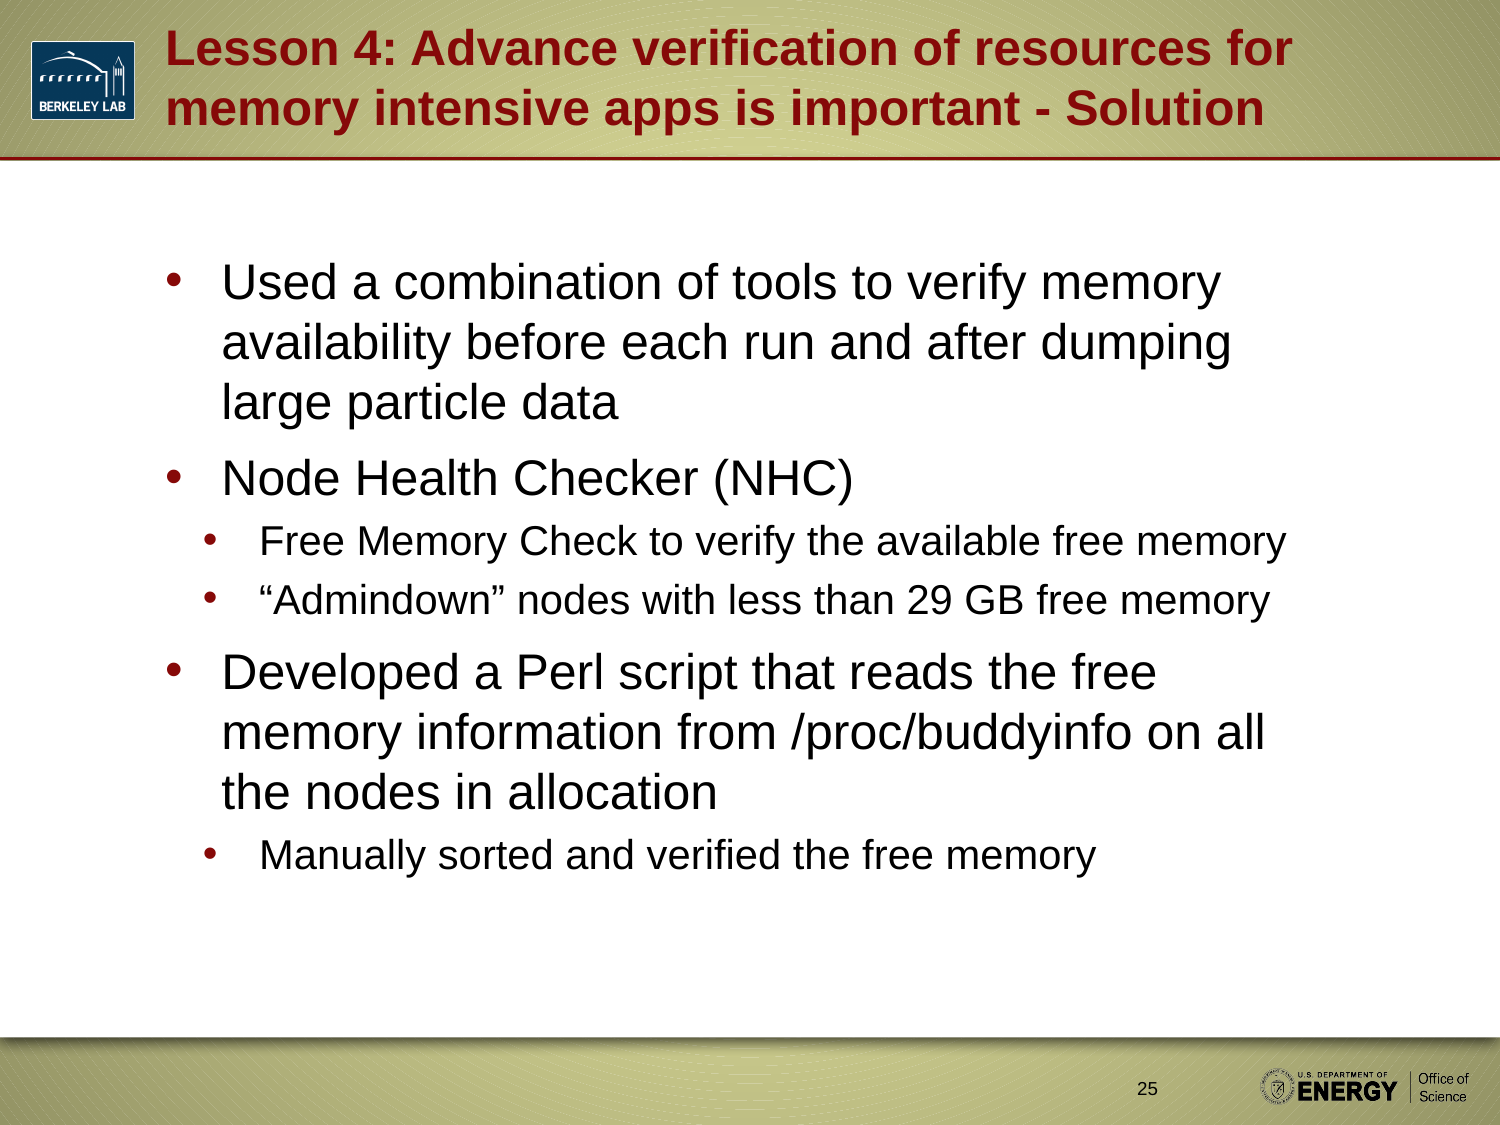

# Lesson 4: Advance verification of resources for memory intensive apps is important - Solution
Used a combination of tools to verify memory availability before each run and after dumping large particle data
Node Health Checker (NHC)
Free Memory Check to verify the available free memory
“Admindown” nodes with less than 29 GB free memory
Developed a Perl script that reads the free memory information from /proc/buddyinfo on all the nodes in allocation
Manually sorted and verified the free memory
25